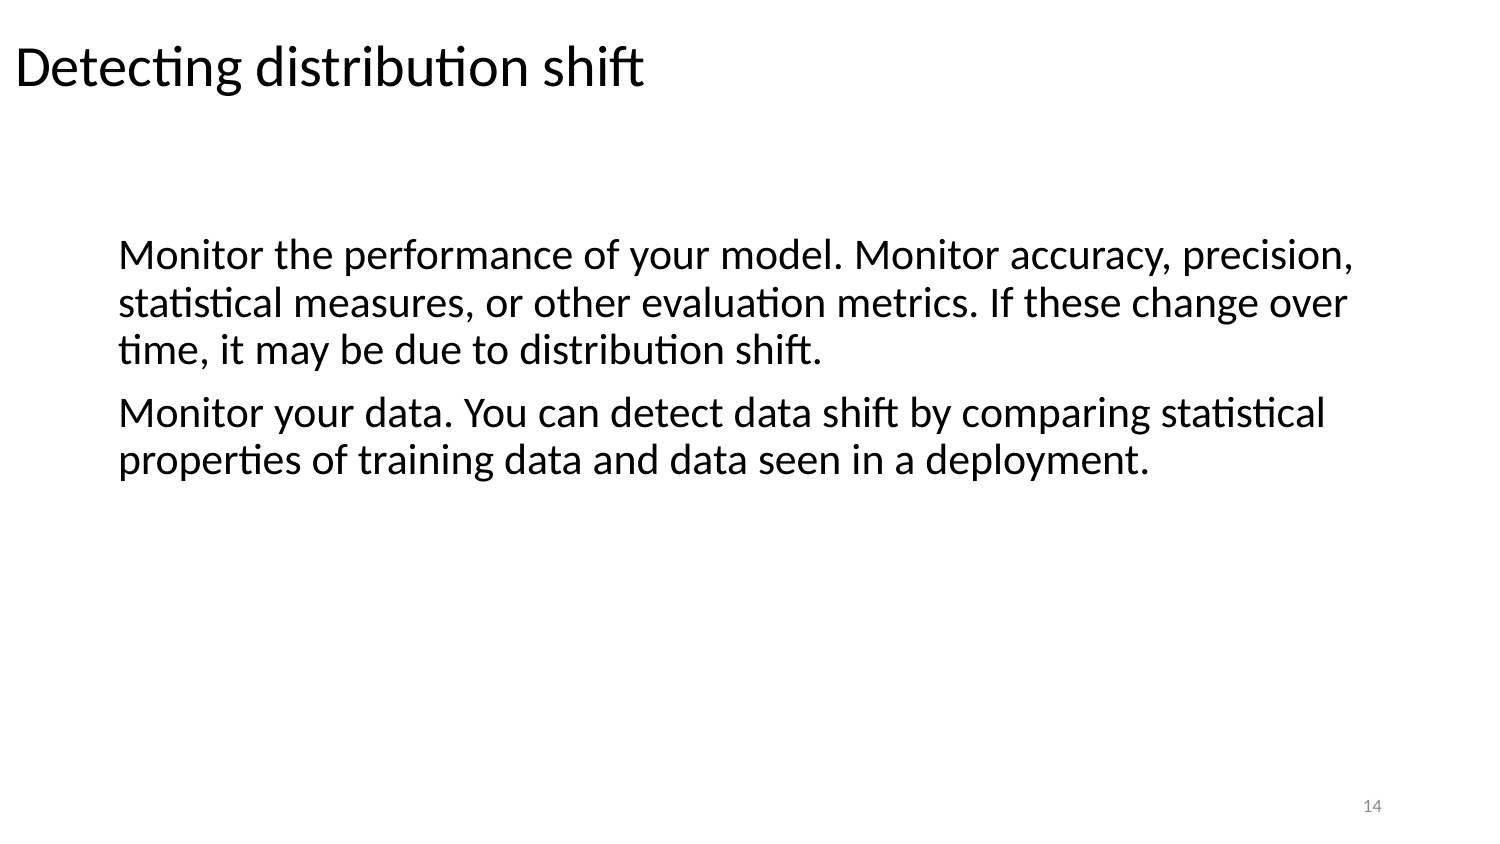

# Detecting distribution shift
Monitor the performance of your model. Monitor accuracy, precision, statistical measures, or other evaluation metrics. If these change over time, it may be due to distribution shift.
Monitor your data. You can detect data shift by comparing statistical properties of training data and data seen in a deployment.
14